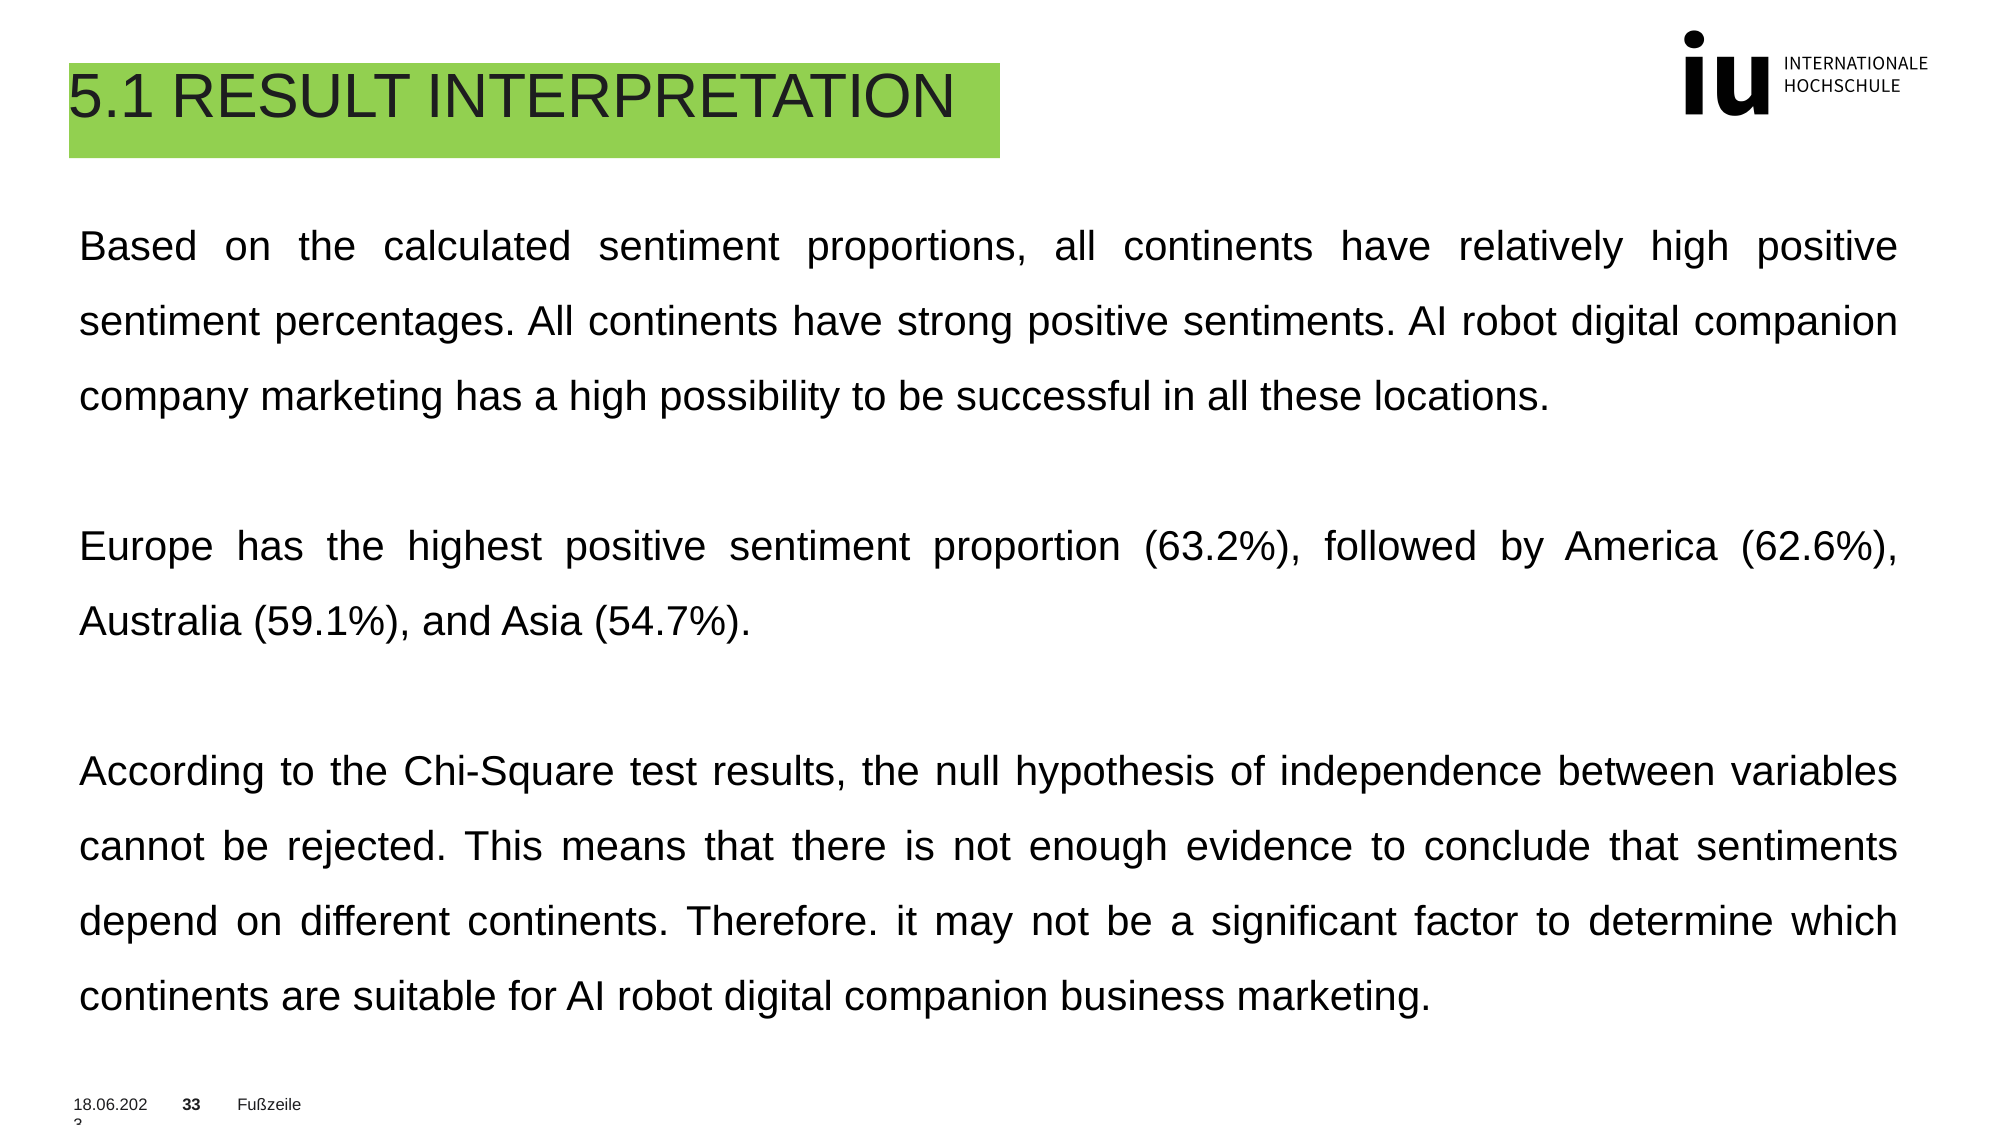

# 5.1 Result Interpretation
Based on the calculated sentiment proportions, all continents have relatively high positive sentiment percentages. All continents have strong positive sentiments. AI robot digital companion company marketing has a high possibility to be successful in all these locations.

Europe has the highest positive sentiment proportion (63.2%), followed by America (62.6%), Australia (59.1%), and Asia (54.7%).

According to the Chi-Square test results, the null hypothesis of independence between variables cannot be rejected. This means that there is not enough evidence to conclude that sentiments depend on different continents. Therefore. it may not be a significant factor to determine which continents are suitable for AI robot digital companion business marketing.
18.06.2023
33
Fußzeile